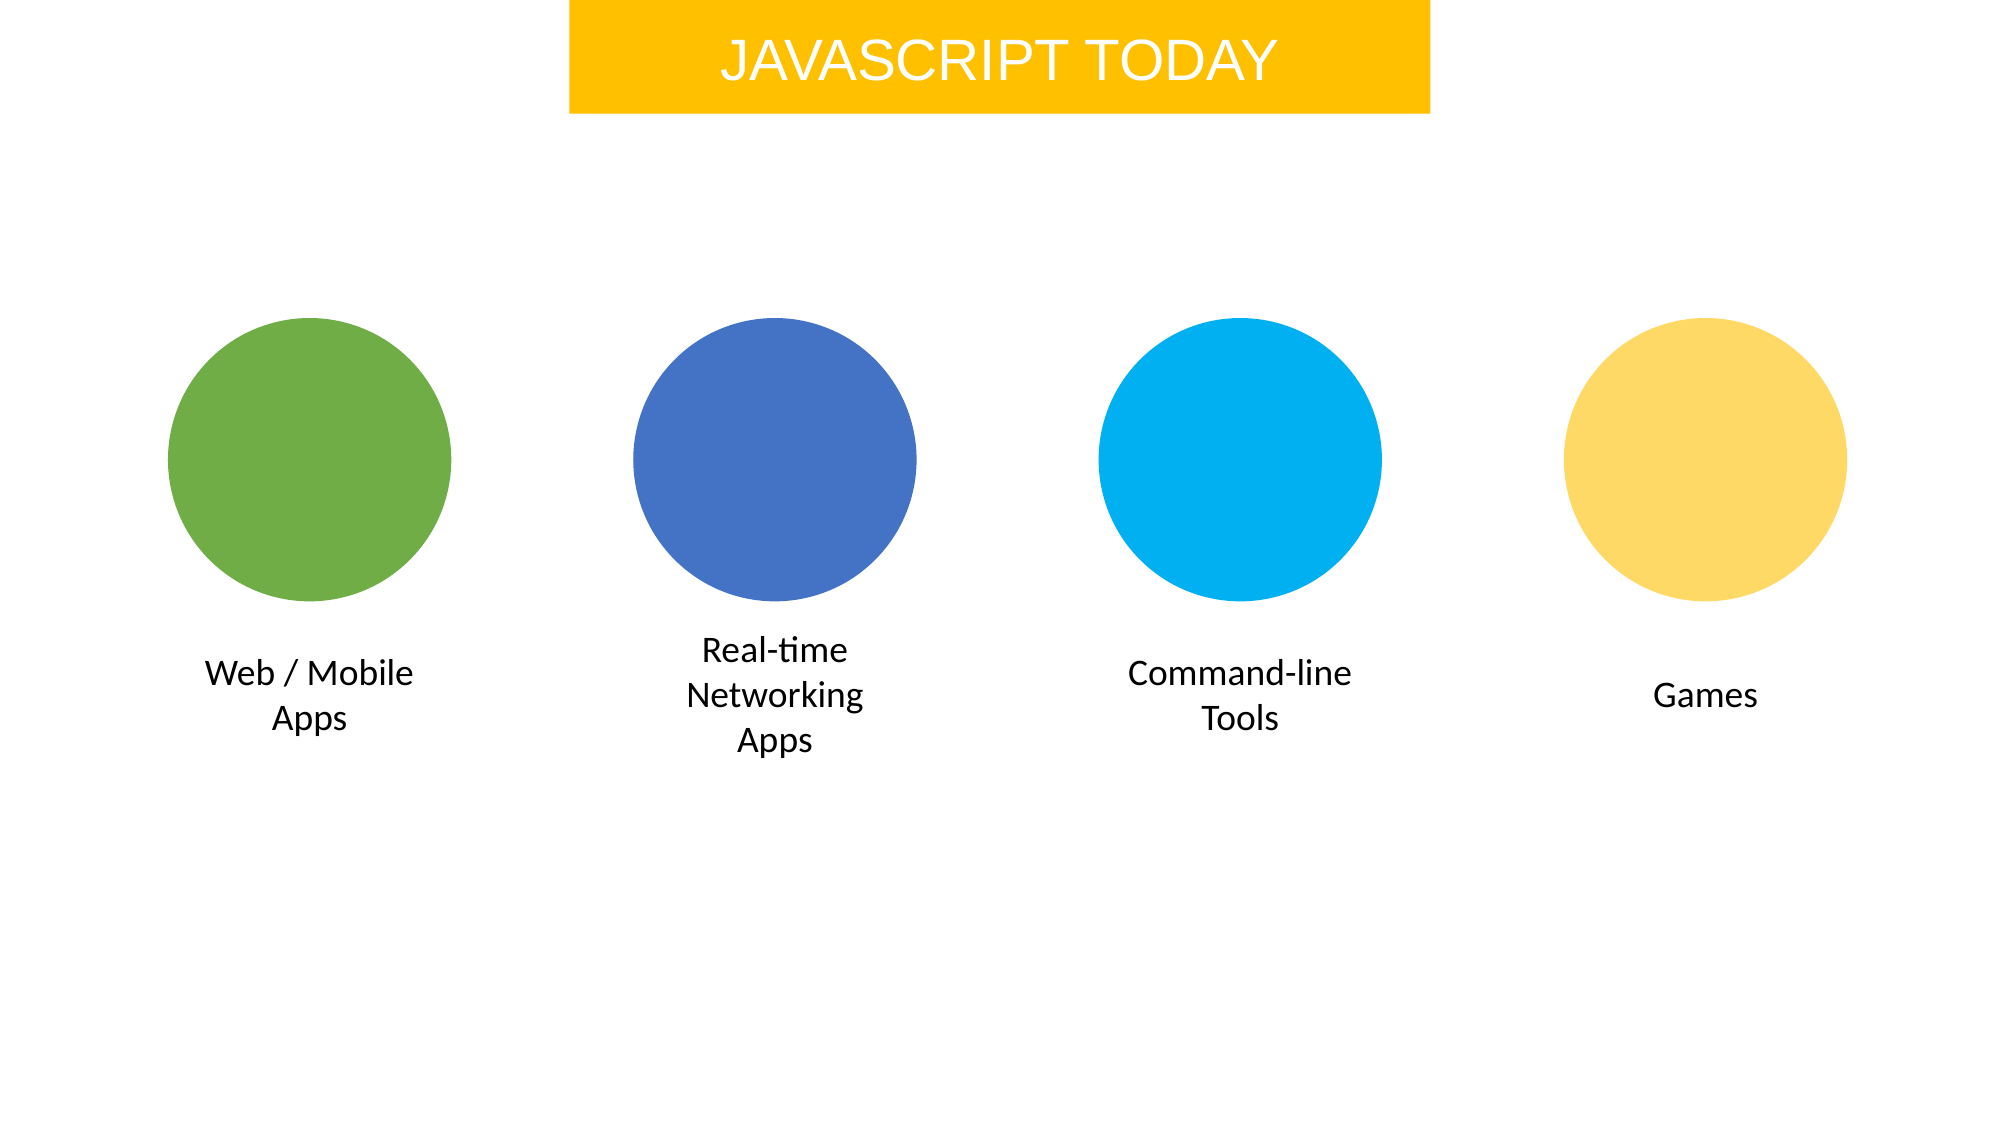

JAVASCRIPT TODAY

Real-time Networking Apps
Web / Mobile Apps
Command-line Tools
Games